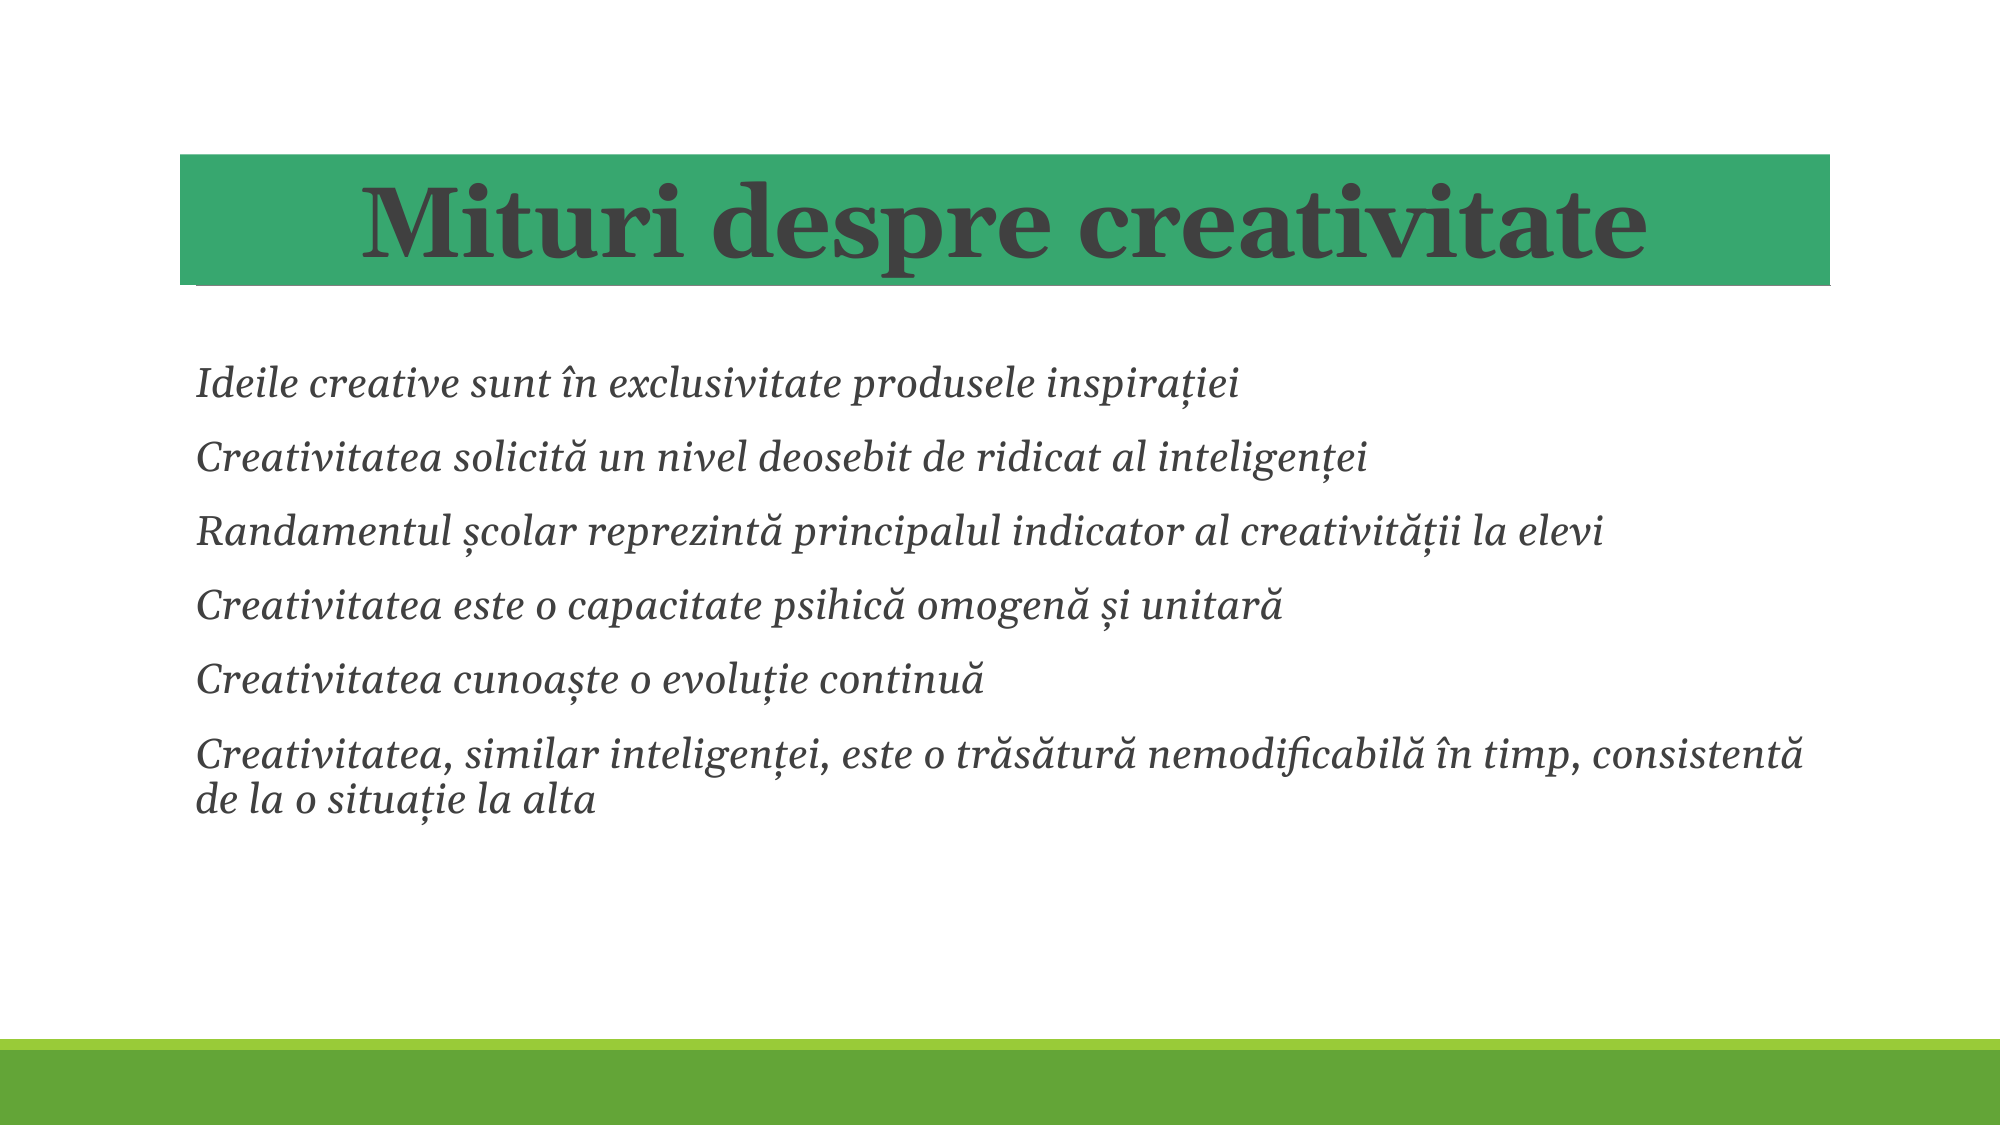

# Mituri despre creativitate
Ideile creative sunt în exclusivitate produsele inspiraţiei
Creativitatea solicită un nivel deosebit de ridicat al inteligenţei
Randamentul şcolar reprezintă principalul indicator al creativităţii la elevi
Creativitatea este o capacitate psihică omogenă şi unitară
Creativitatea cunoaşte o evoluţie continuă
Creativitatea, similar inteligenţei, este o trăsătură nemodificabilă în timp, consistentă de la o situaţie la alta